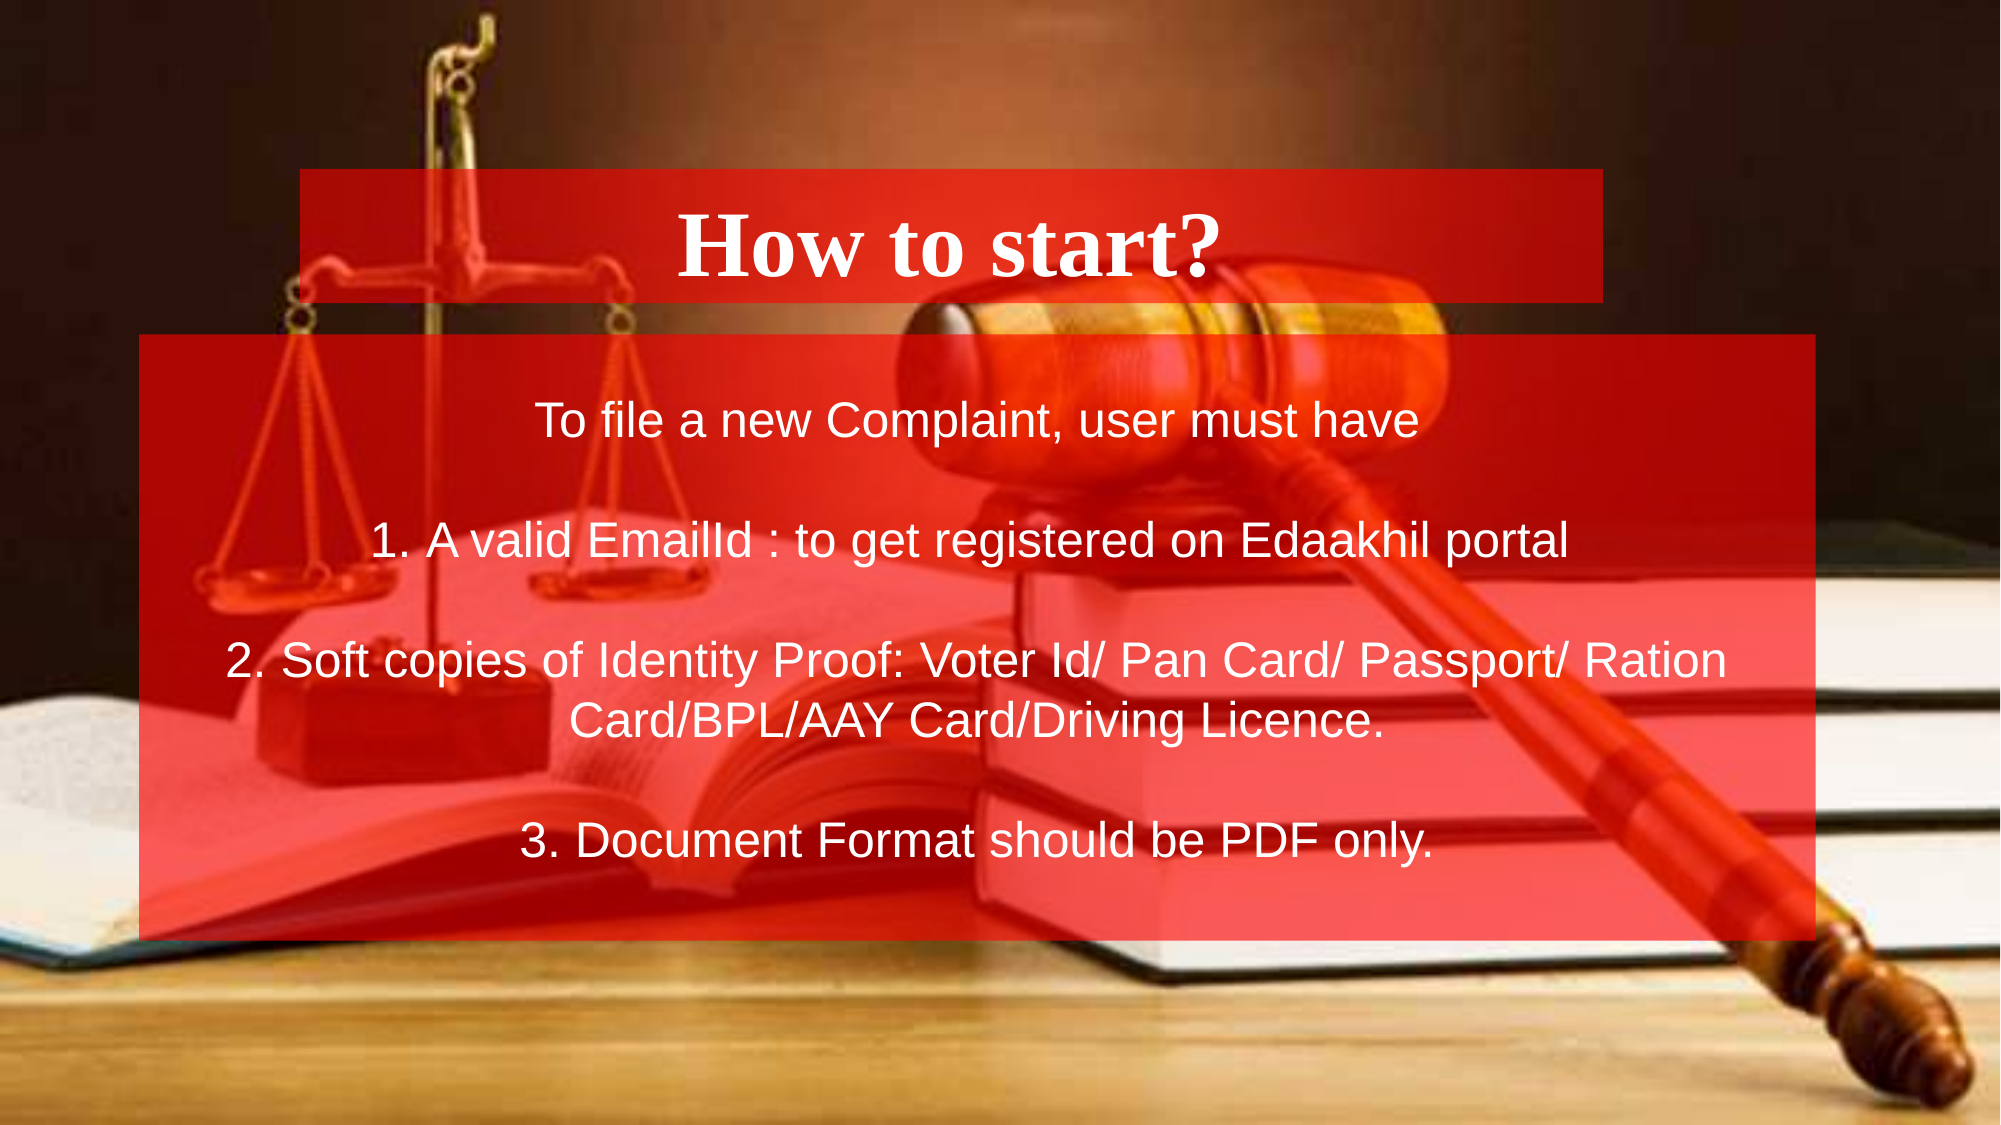

How to start?

To file a new Complaint, user must have

 A valid EmailId : to get registered on Edaakhil portal

2. Soft copies of Identity Proof: Voter Id/ Pan Card/ Passport/ Ration Card/BPL/AAY Card/Driving Licence.

3. Document Format should be PDF only.